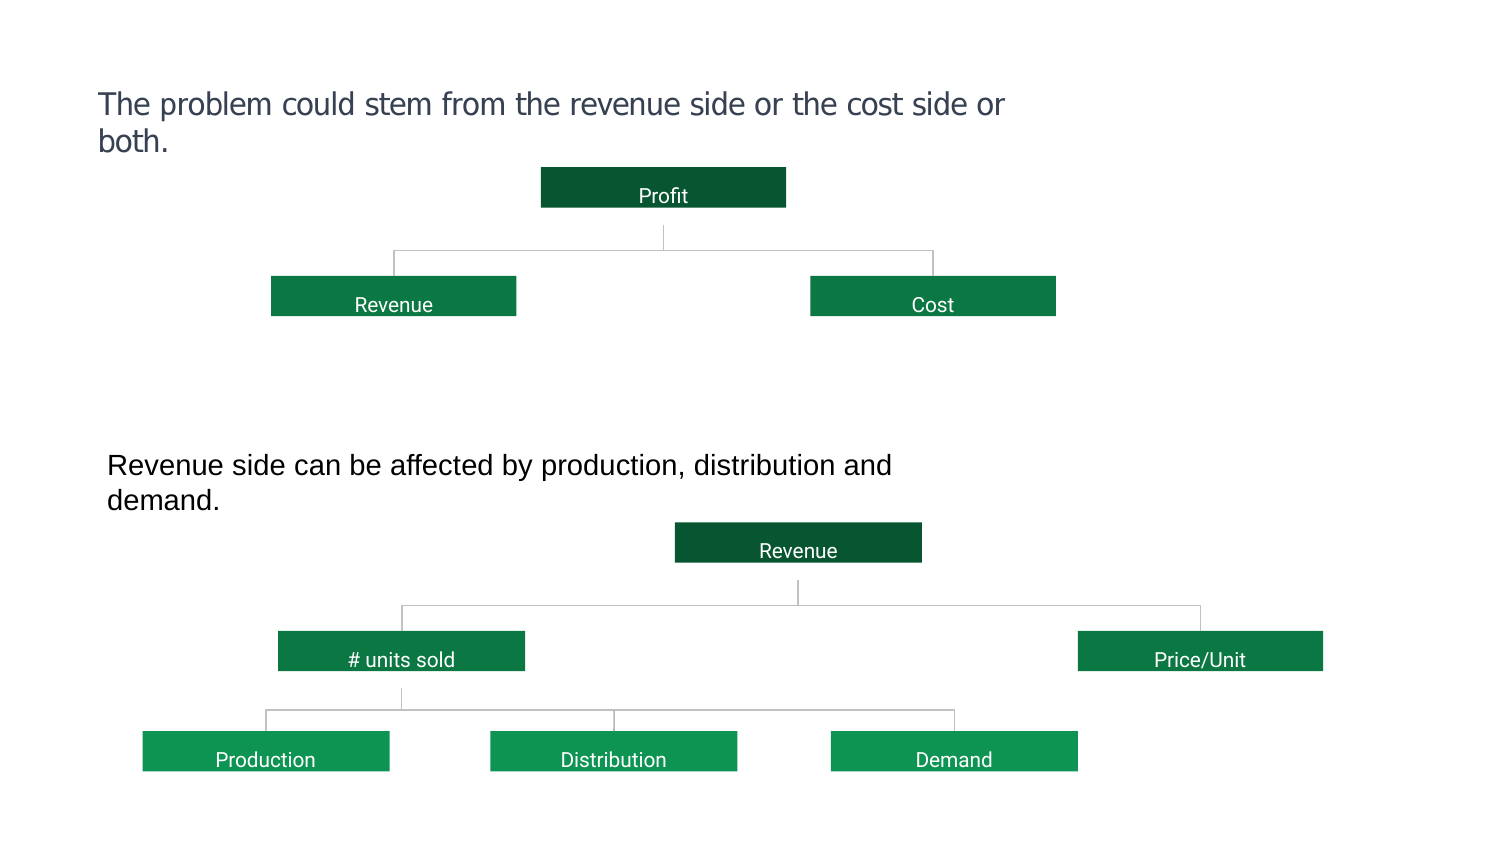

# The problem could stem from the revenue side or the cost side or both.
Proﬁt

Revenue
Cost
Revenue side can be affected by production, distribution and demand.
Revenue

# units sold
Price/Unit

Production
Distribution
Demand